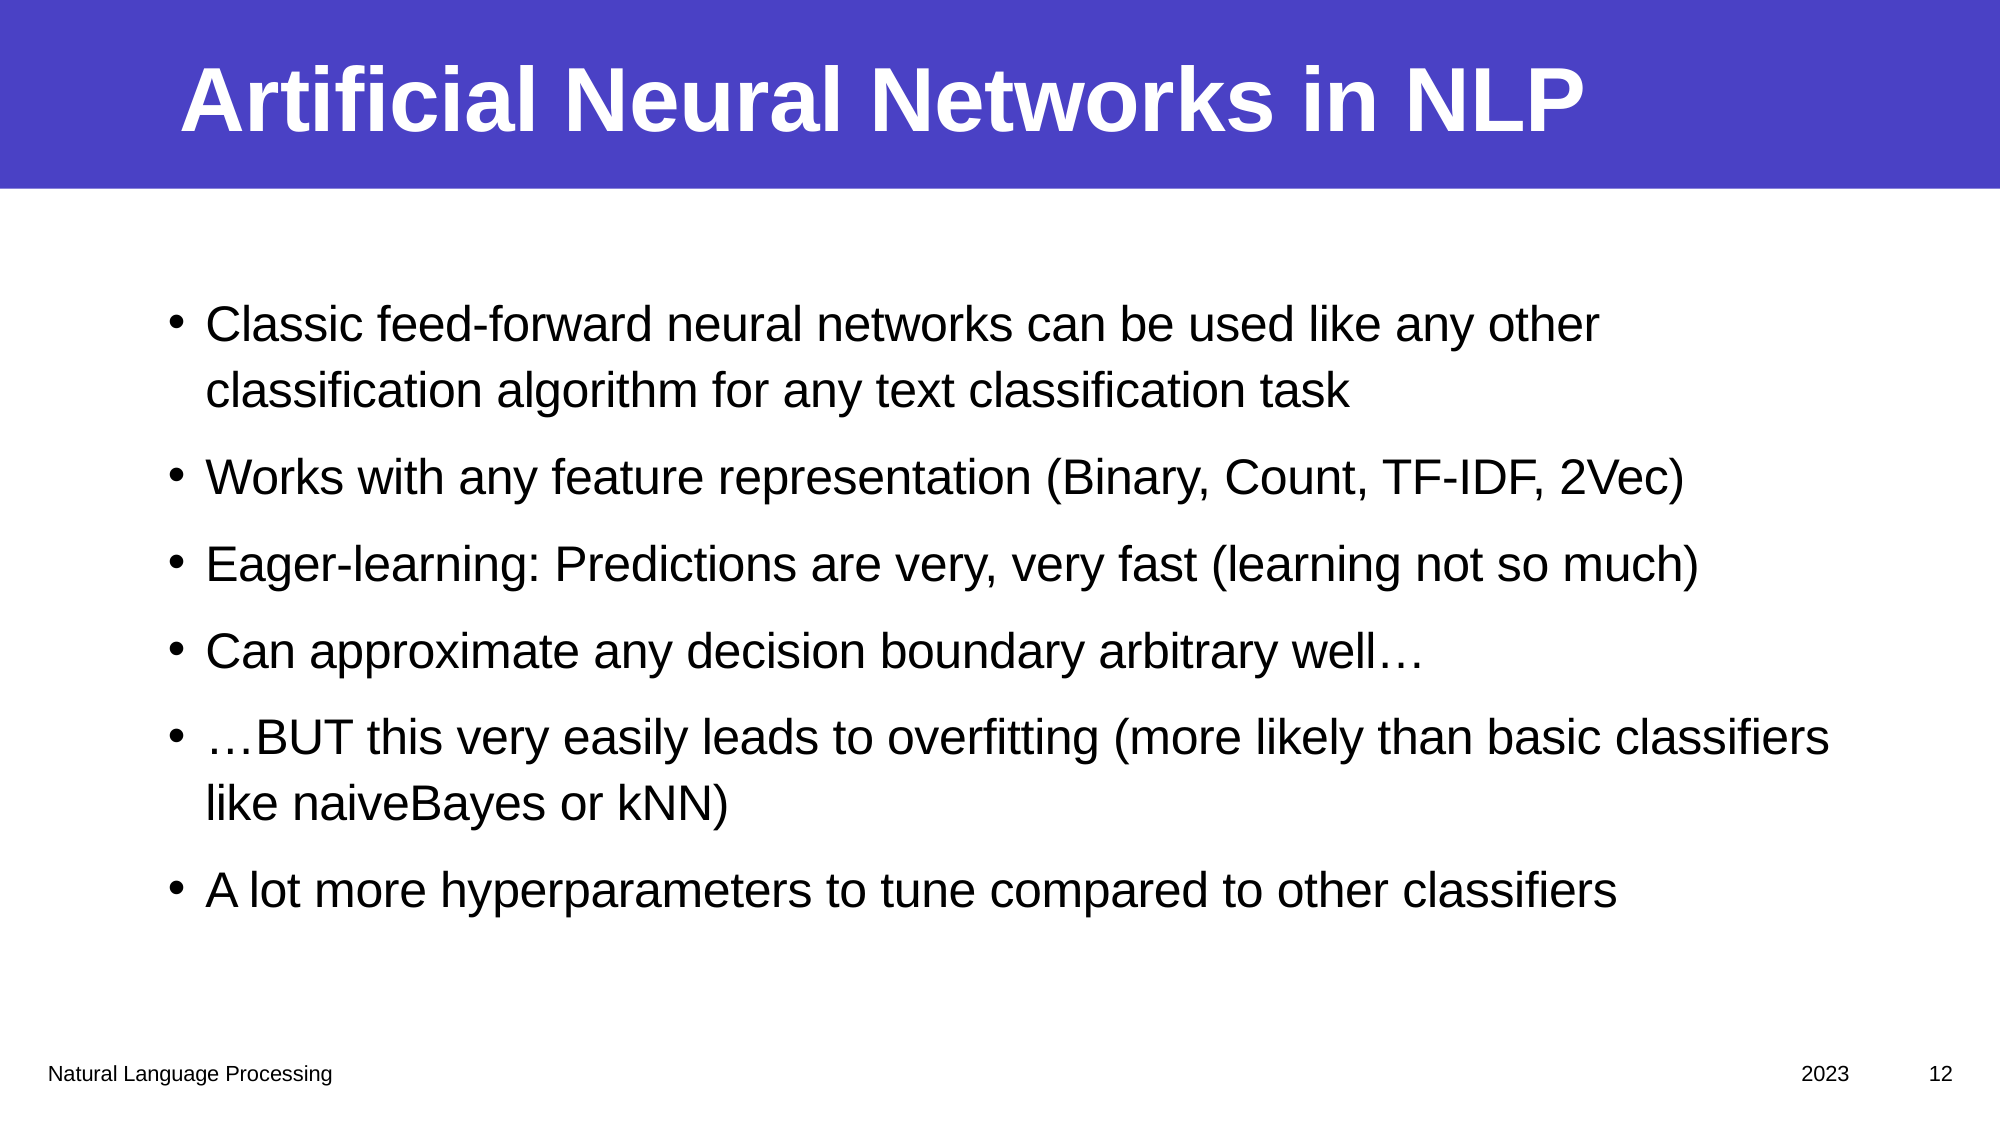

# Artificial Neural Networks in NLP
Classic feed-forward neural networks can be used like any other classification algorithm for any text classification task
Works with any feature representation (Binary, Count, TF-IDF, 2Vec)
Eager-learning: Predictions are very, very fast (learning not so much)
Can approximate any decision boundary arbitrary well…
…BUT this very easily leads to overfitting (more likely than basic classifiers like naiveBayes or kNN)
A lot more hyperparameters to tune compared to other classifiers
2023
Natural Language Processing
12